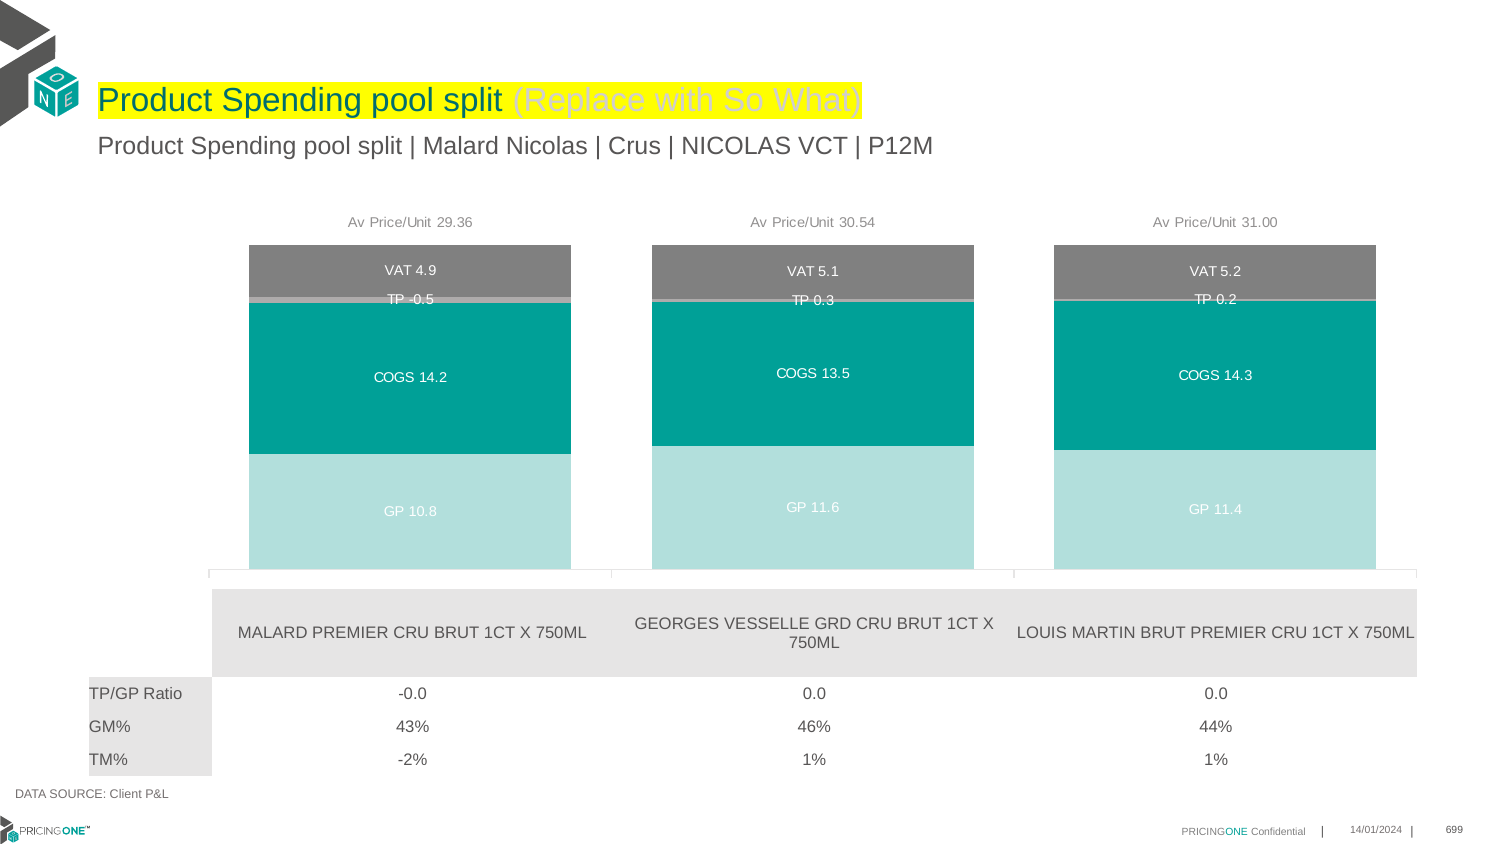

# Product Spending pool split (Replace with So What)
Product Spending pool split | Malard Nicolas | Crus | NICOLAS VCT | P12M

### Chart

| Category | GP | COGS | TP | VAT |
|---|---|---|---|---|
| Av Price/Unit 29.36 | 10.793147748141669 | 14.179217621338 | -0.5076008599329533 | 4.892945634747117 |
| Av Price/Unit 30.54 | 11.62031832460733 | 13.509936998254801 | 0.323445724258292 | 5.0907504363001745 |
| Av Price/Unit 31.00 | 11.353534712230218 | 14.320302338129494 | 0.16242068345323446 | 5.16726618705036 |
|  | MALARD PREMIER CRU BRUT 1CT X 750ML | GEORGES VESSELLE GRD CRU BRUT 1CT X 750ML | LOUIS MARTIN BRUT PREMIER CRU 1CT X 750ML |
| --- | --- | --- | --- |
| TP/GP Ratio | -0.0 | 0.0 | 0.0 |
| GM% | 43% | 46% | 44% |
| TM% | -2% | 1% | 1% |
DATA SOURCE: Client P&L

14/01/2024
699